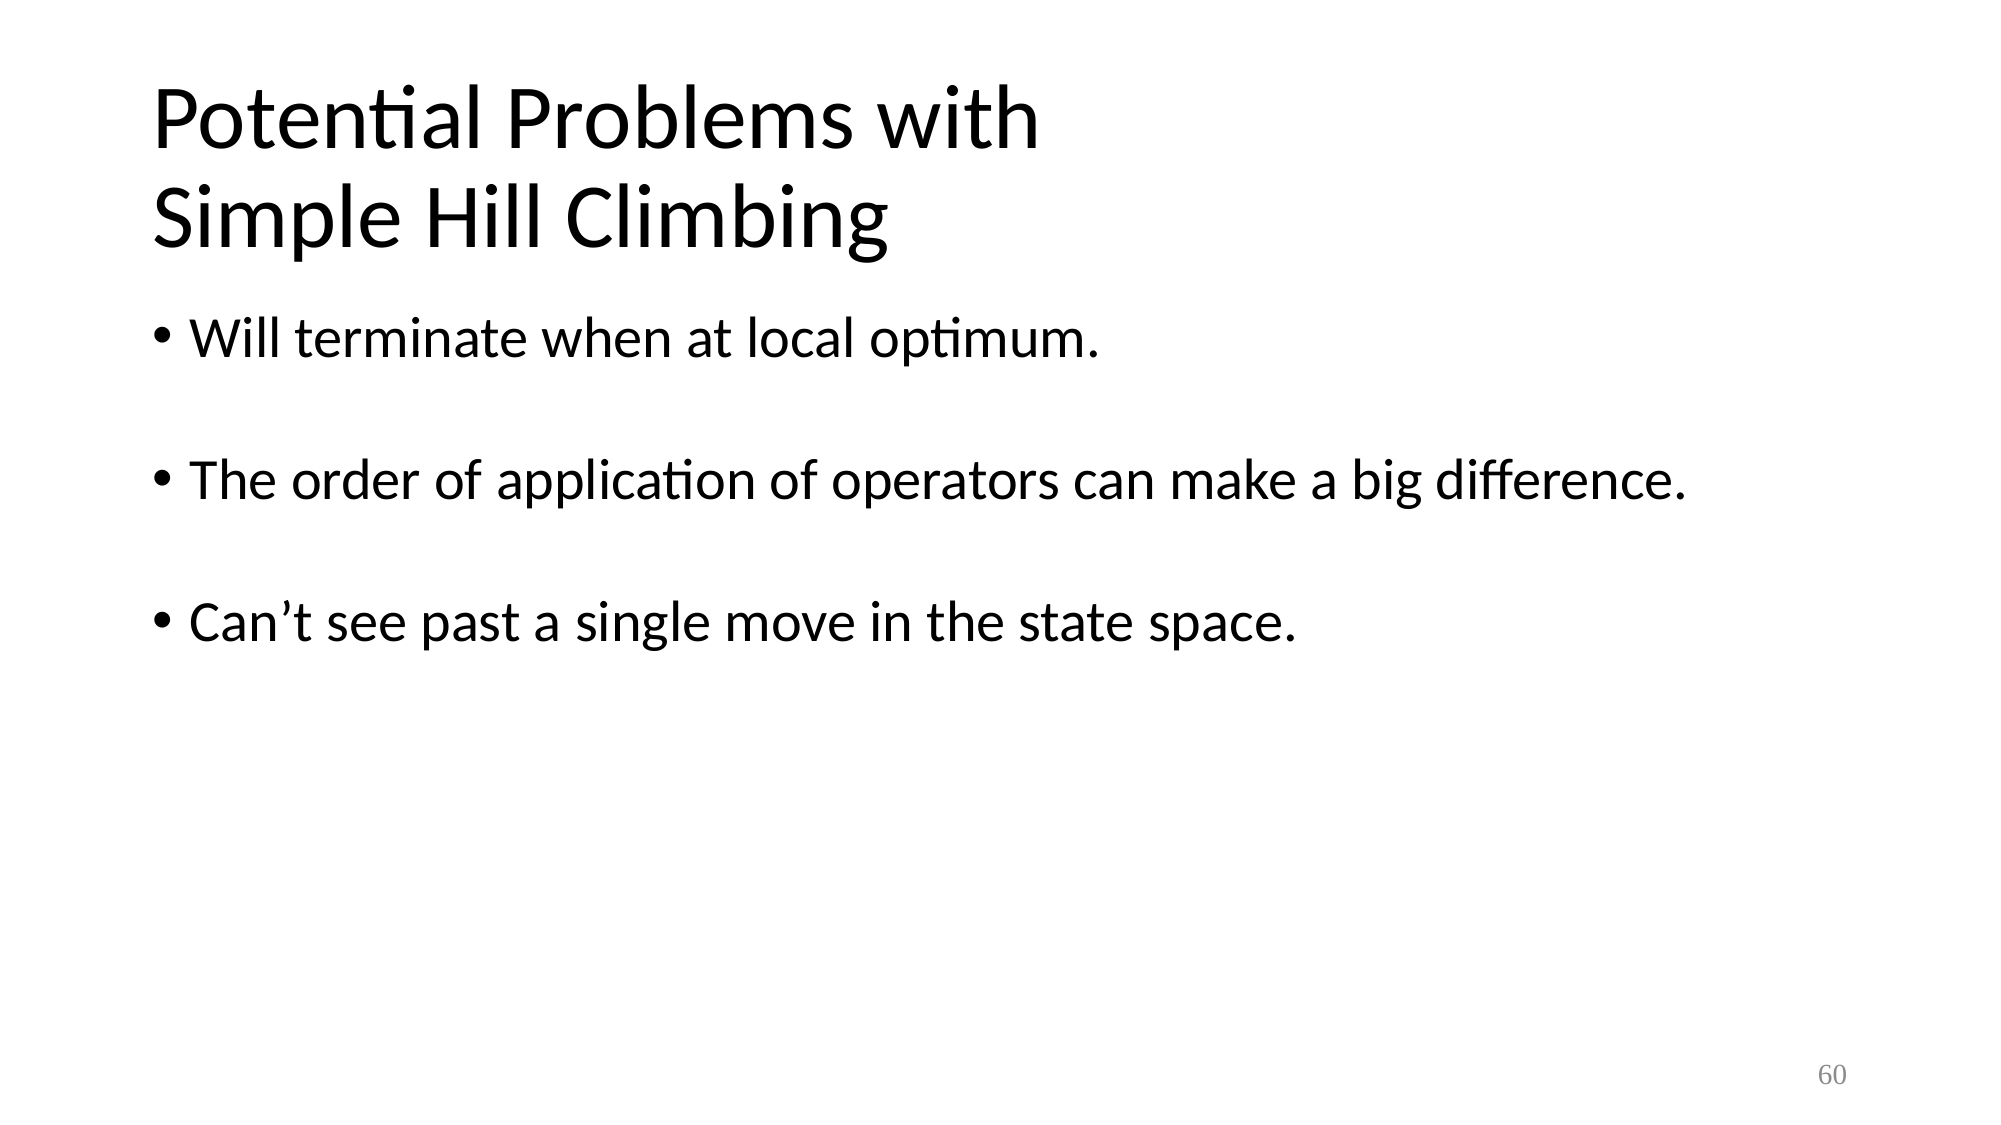

# Potential Problems with Simple Hill Climbing
Will terminate when at local optimum.
The order of application of operators can make a big difference.
Can’t see past a single move in the state space.
60